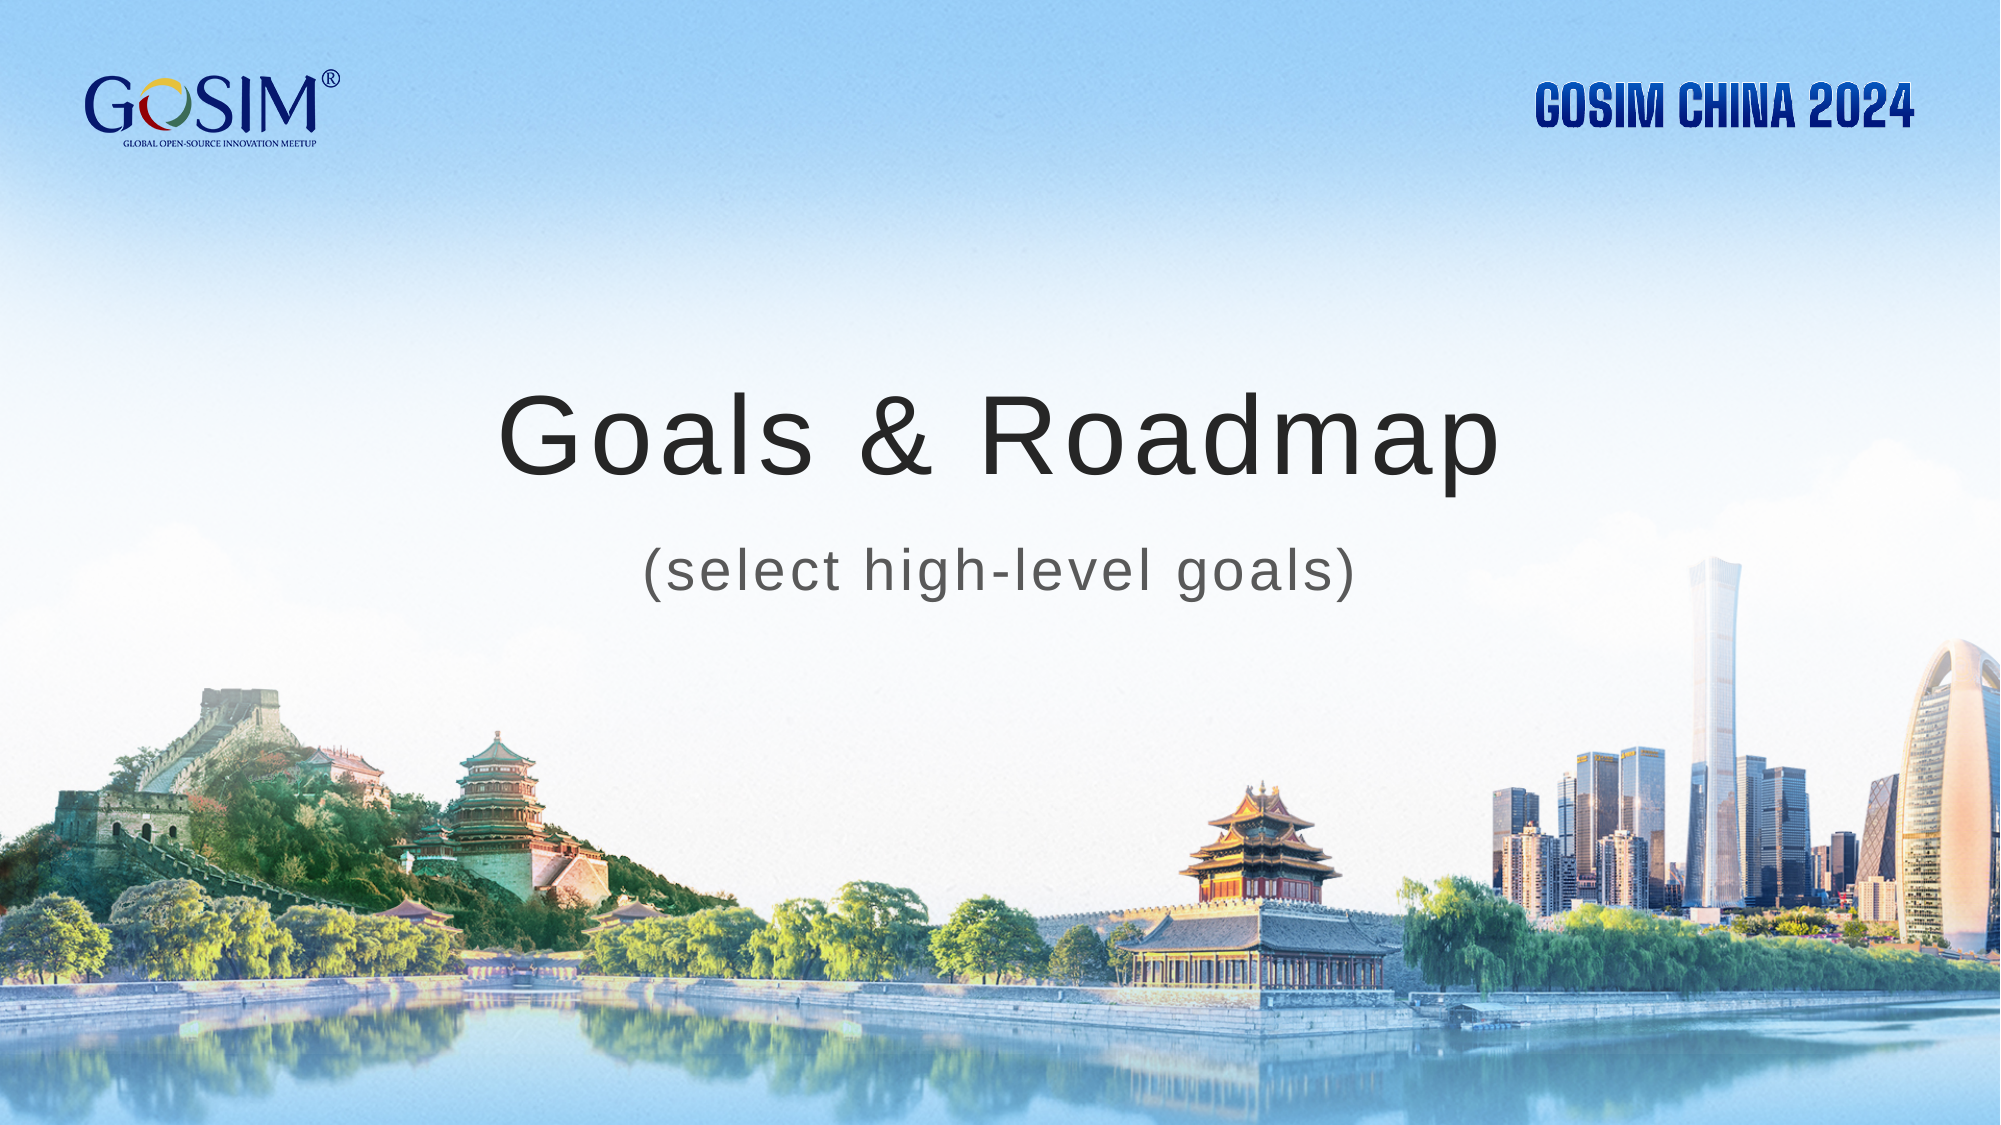

# Goals & Roadmap
(select high-level goals)